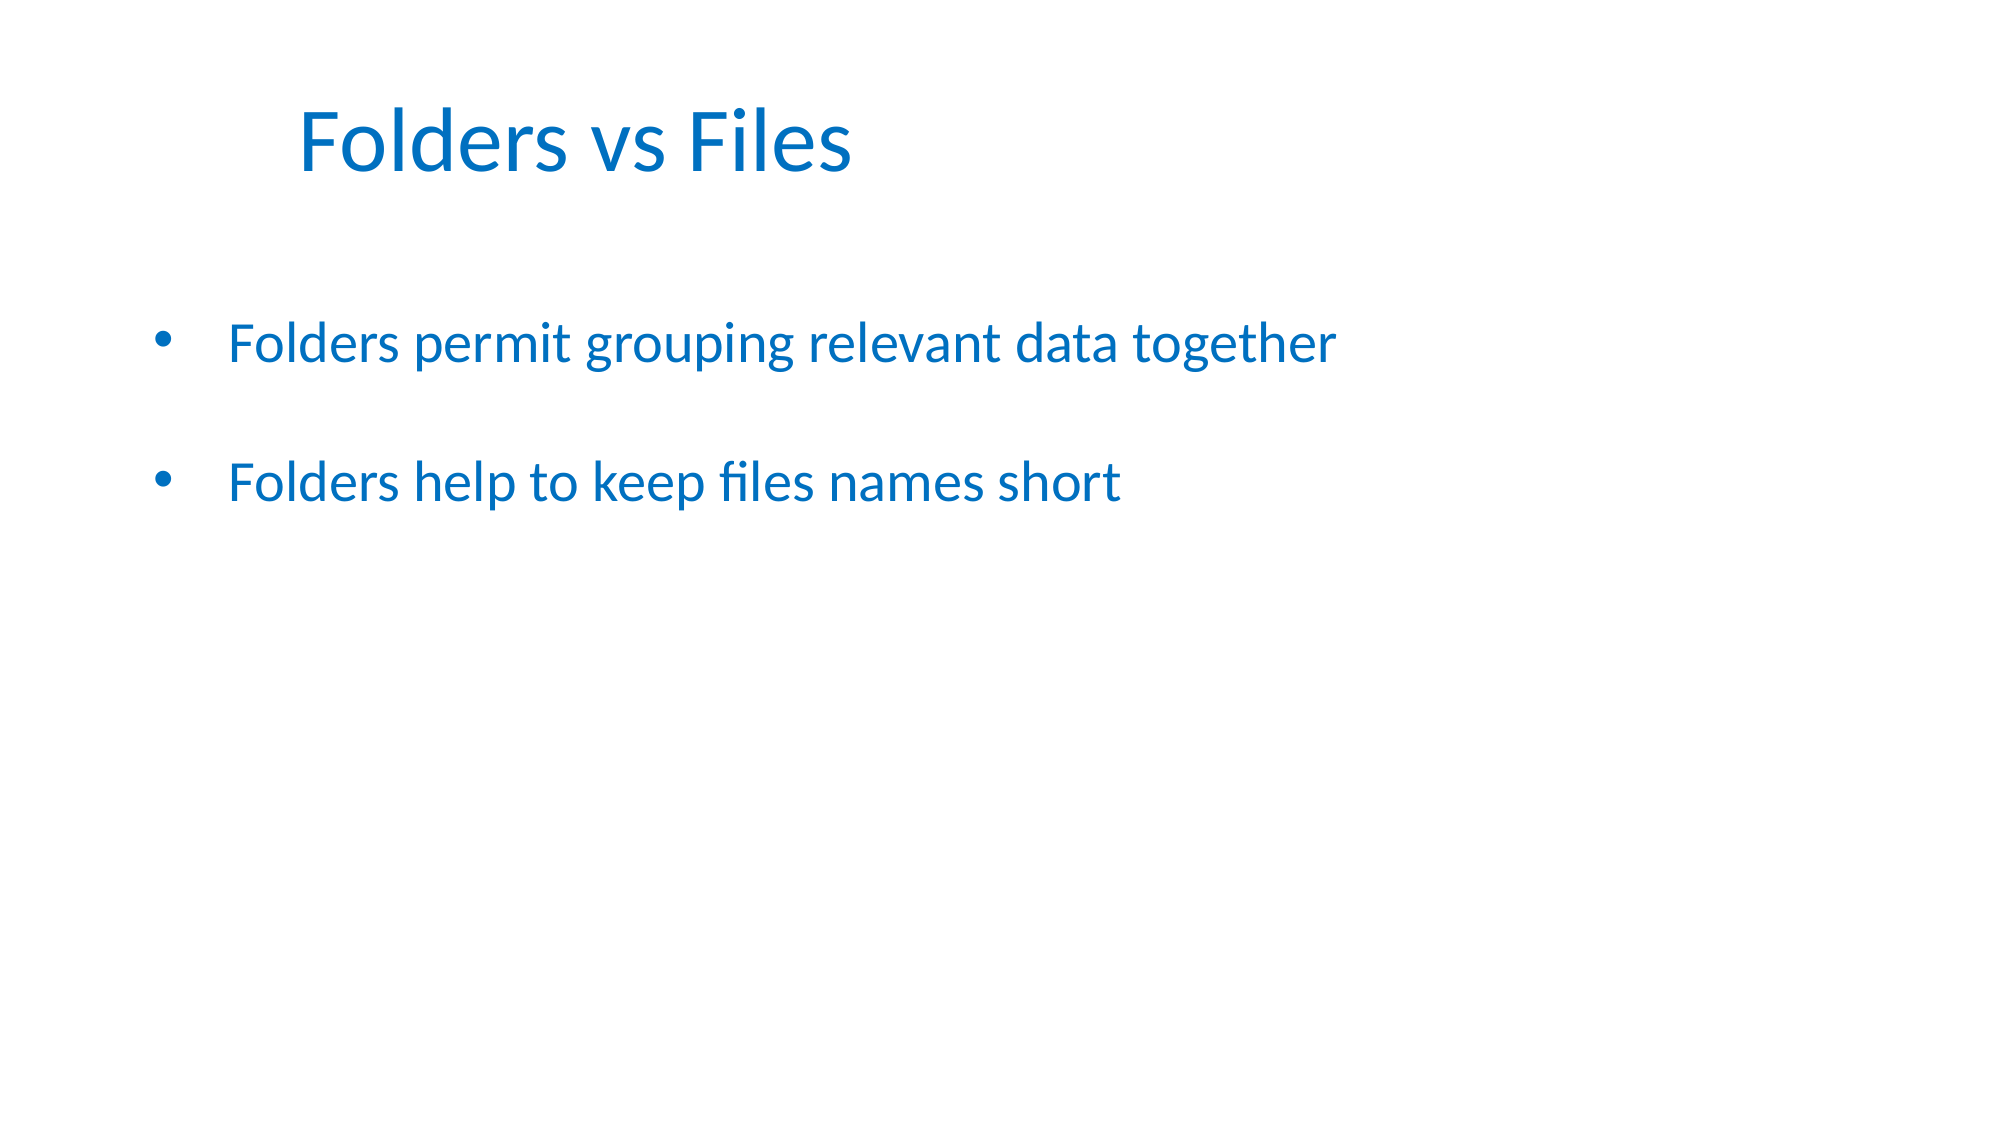

Folders vs Files

Folders permit grouping relevant data together

Folders help to keep files names short